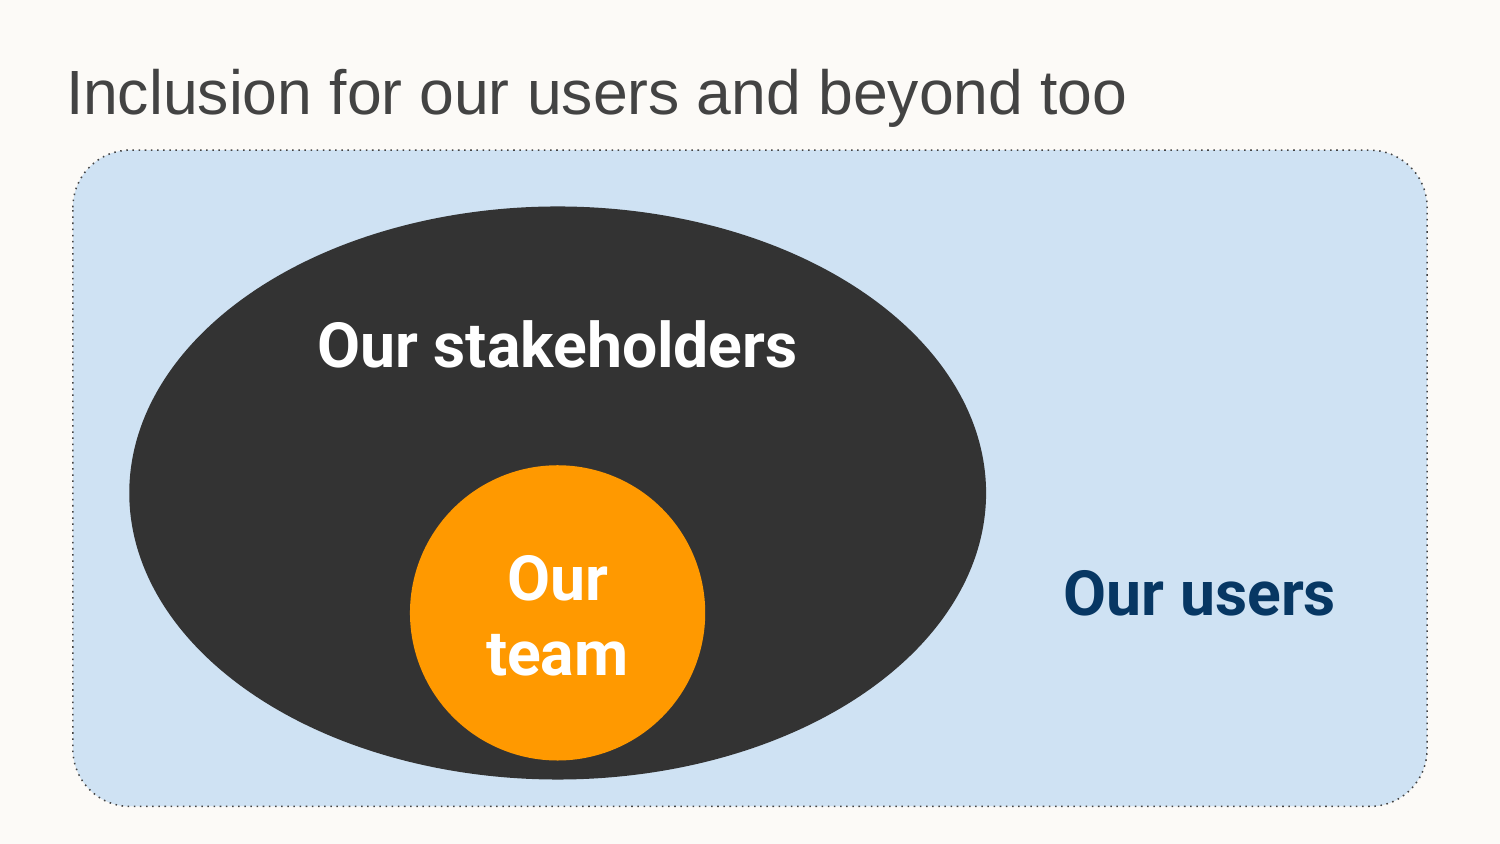

# Inclusion for our users and beyond too

Our users
Our stakeholders

Our team